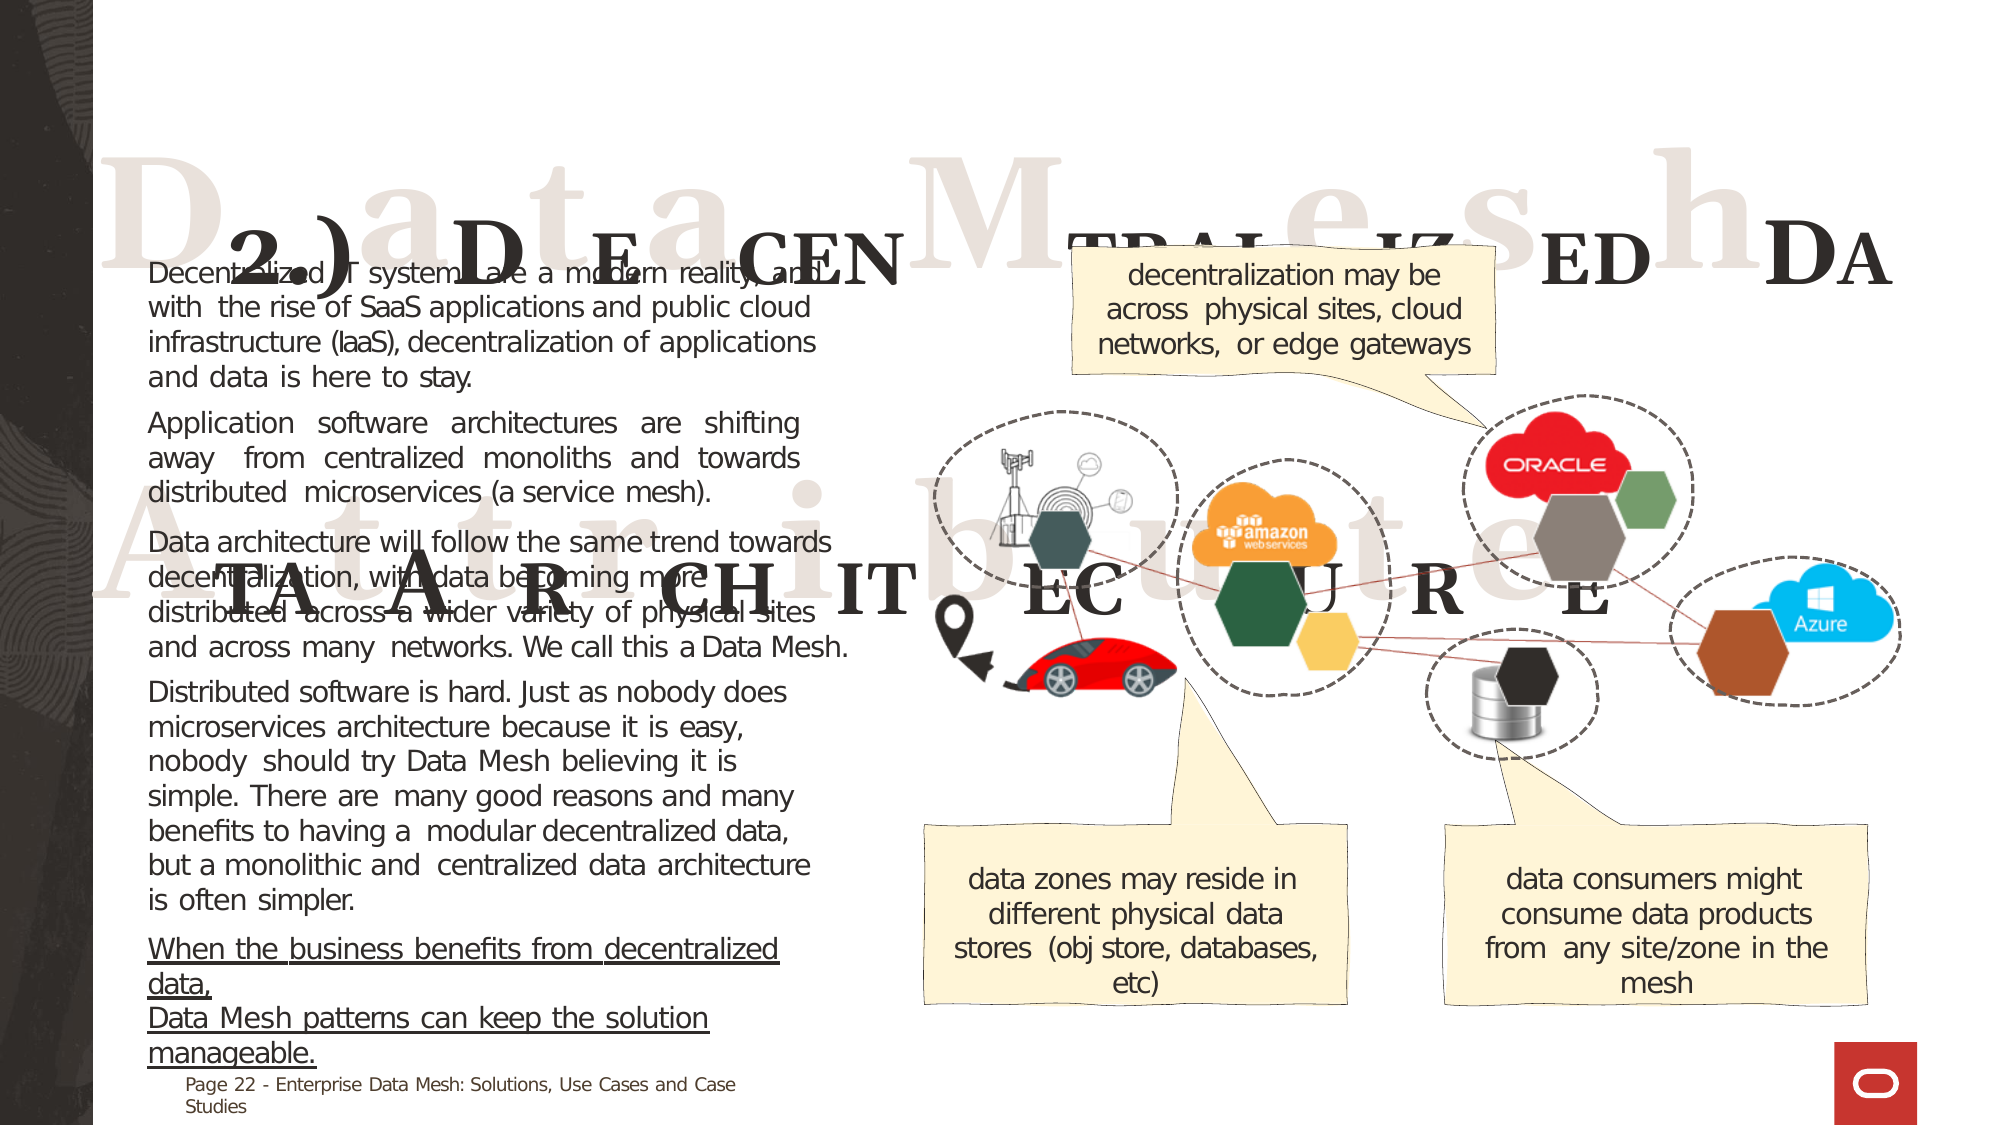

# D2.)aDtEaCENMTRALeIZsEDhDAATAtAtRrCHiITbECuTUtReE

Decentralized IT systems are a modern reality, and with  the rise of SaaS applications and public cloud  infrastructure (IaaS), decentralization of applications  and data is here to stay.
Application software architectures are shifting away  from centralized monoliths and towards distributed  microservices (a service mesh).
Data architecture will follow the same trend towards  decentralization, with data becoming more distributed  across a wider variety of physical sites and across many  networks. We call this a Data Mesh.
Distributed software is hard. Just as nobody does  microservices architecture because it is easy, nobody  should try Data Mesh believing it is simple. There are  many good reasons and many benefits to having a  modular decentralized data, but a monolithic and  centralized data architecture is often simpler.
When the business benefits from decentralized data,
Data Mesh patterns can keep the solution manageable.
decentralization may be across  physical sites, cloud networks,  or edge gateways

data zones may reside in  different physical data stores  (obj store, databases, etc)
data consumers might  consume data products from  any site/zone in the mesh
Page 22 - Enterprise Data Mesh: Solutions, Use Cases and Case Studies